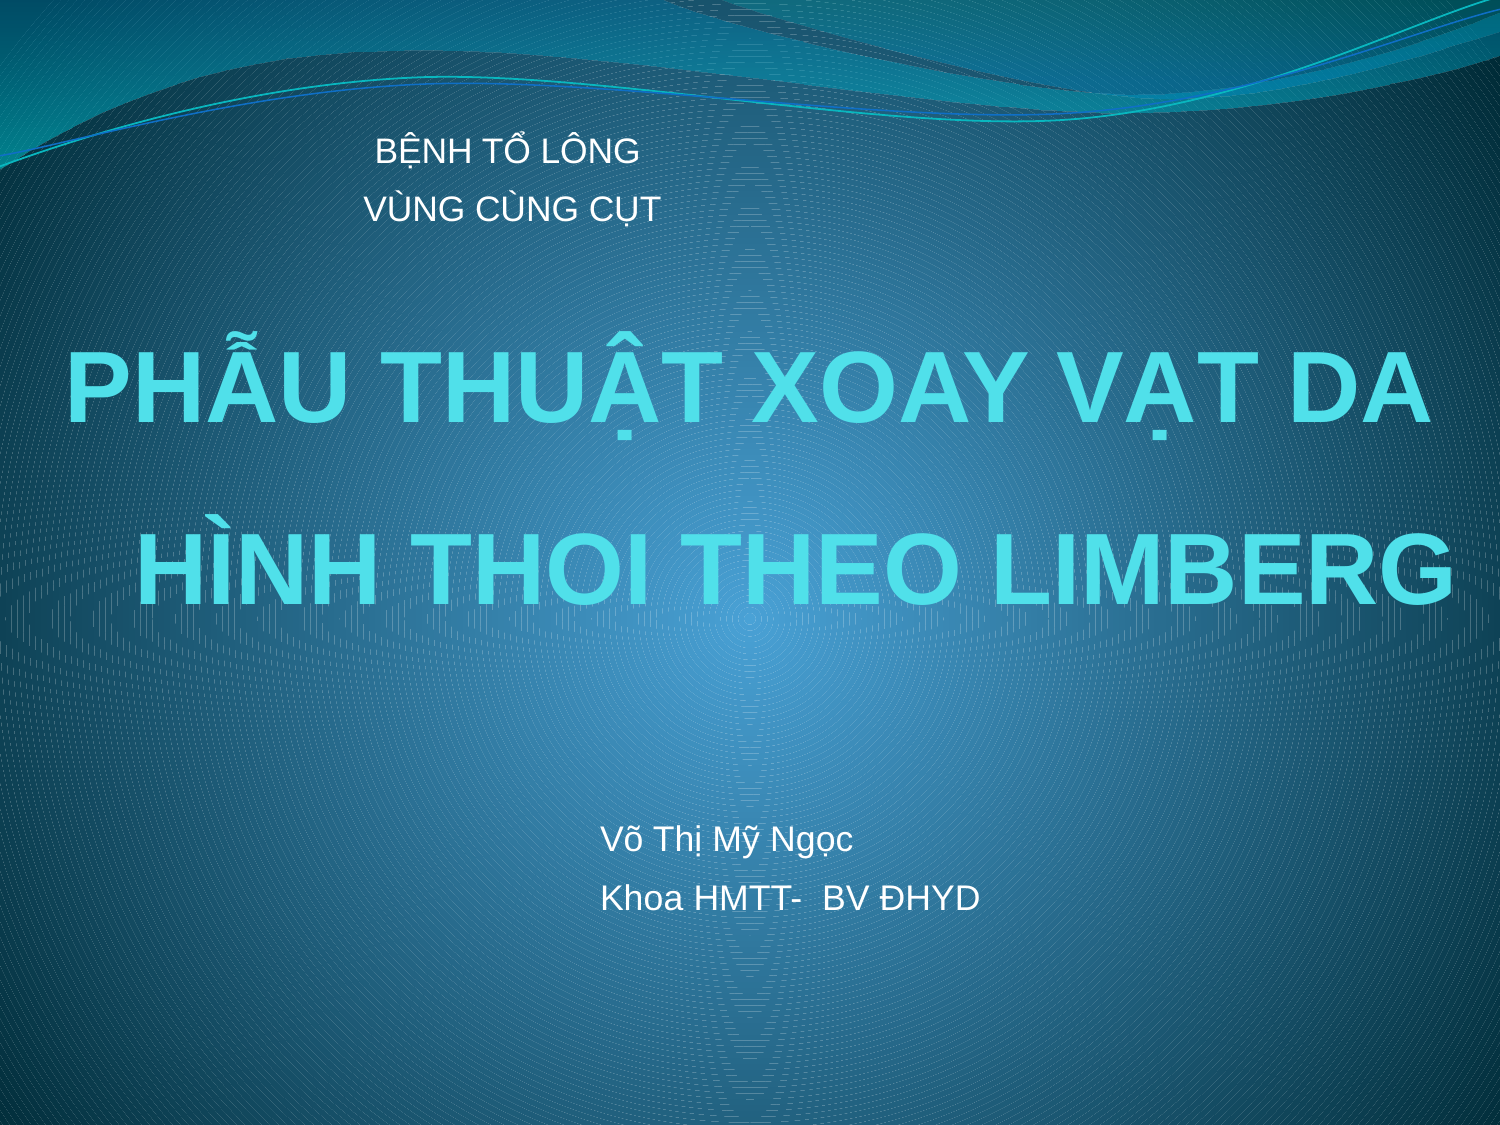

BỆNH TỔ LÔNG
VÙNG CÙNG CỤT
# PHẪU THUẬT XOAY VẠT DA HÌNH THOI THEO LIMBERG
Võ Thị Mỹ Ngọc
Khoa HMTT-  BV ĐHYD